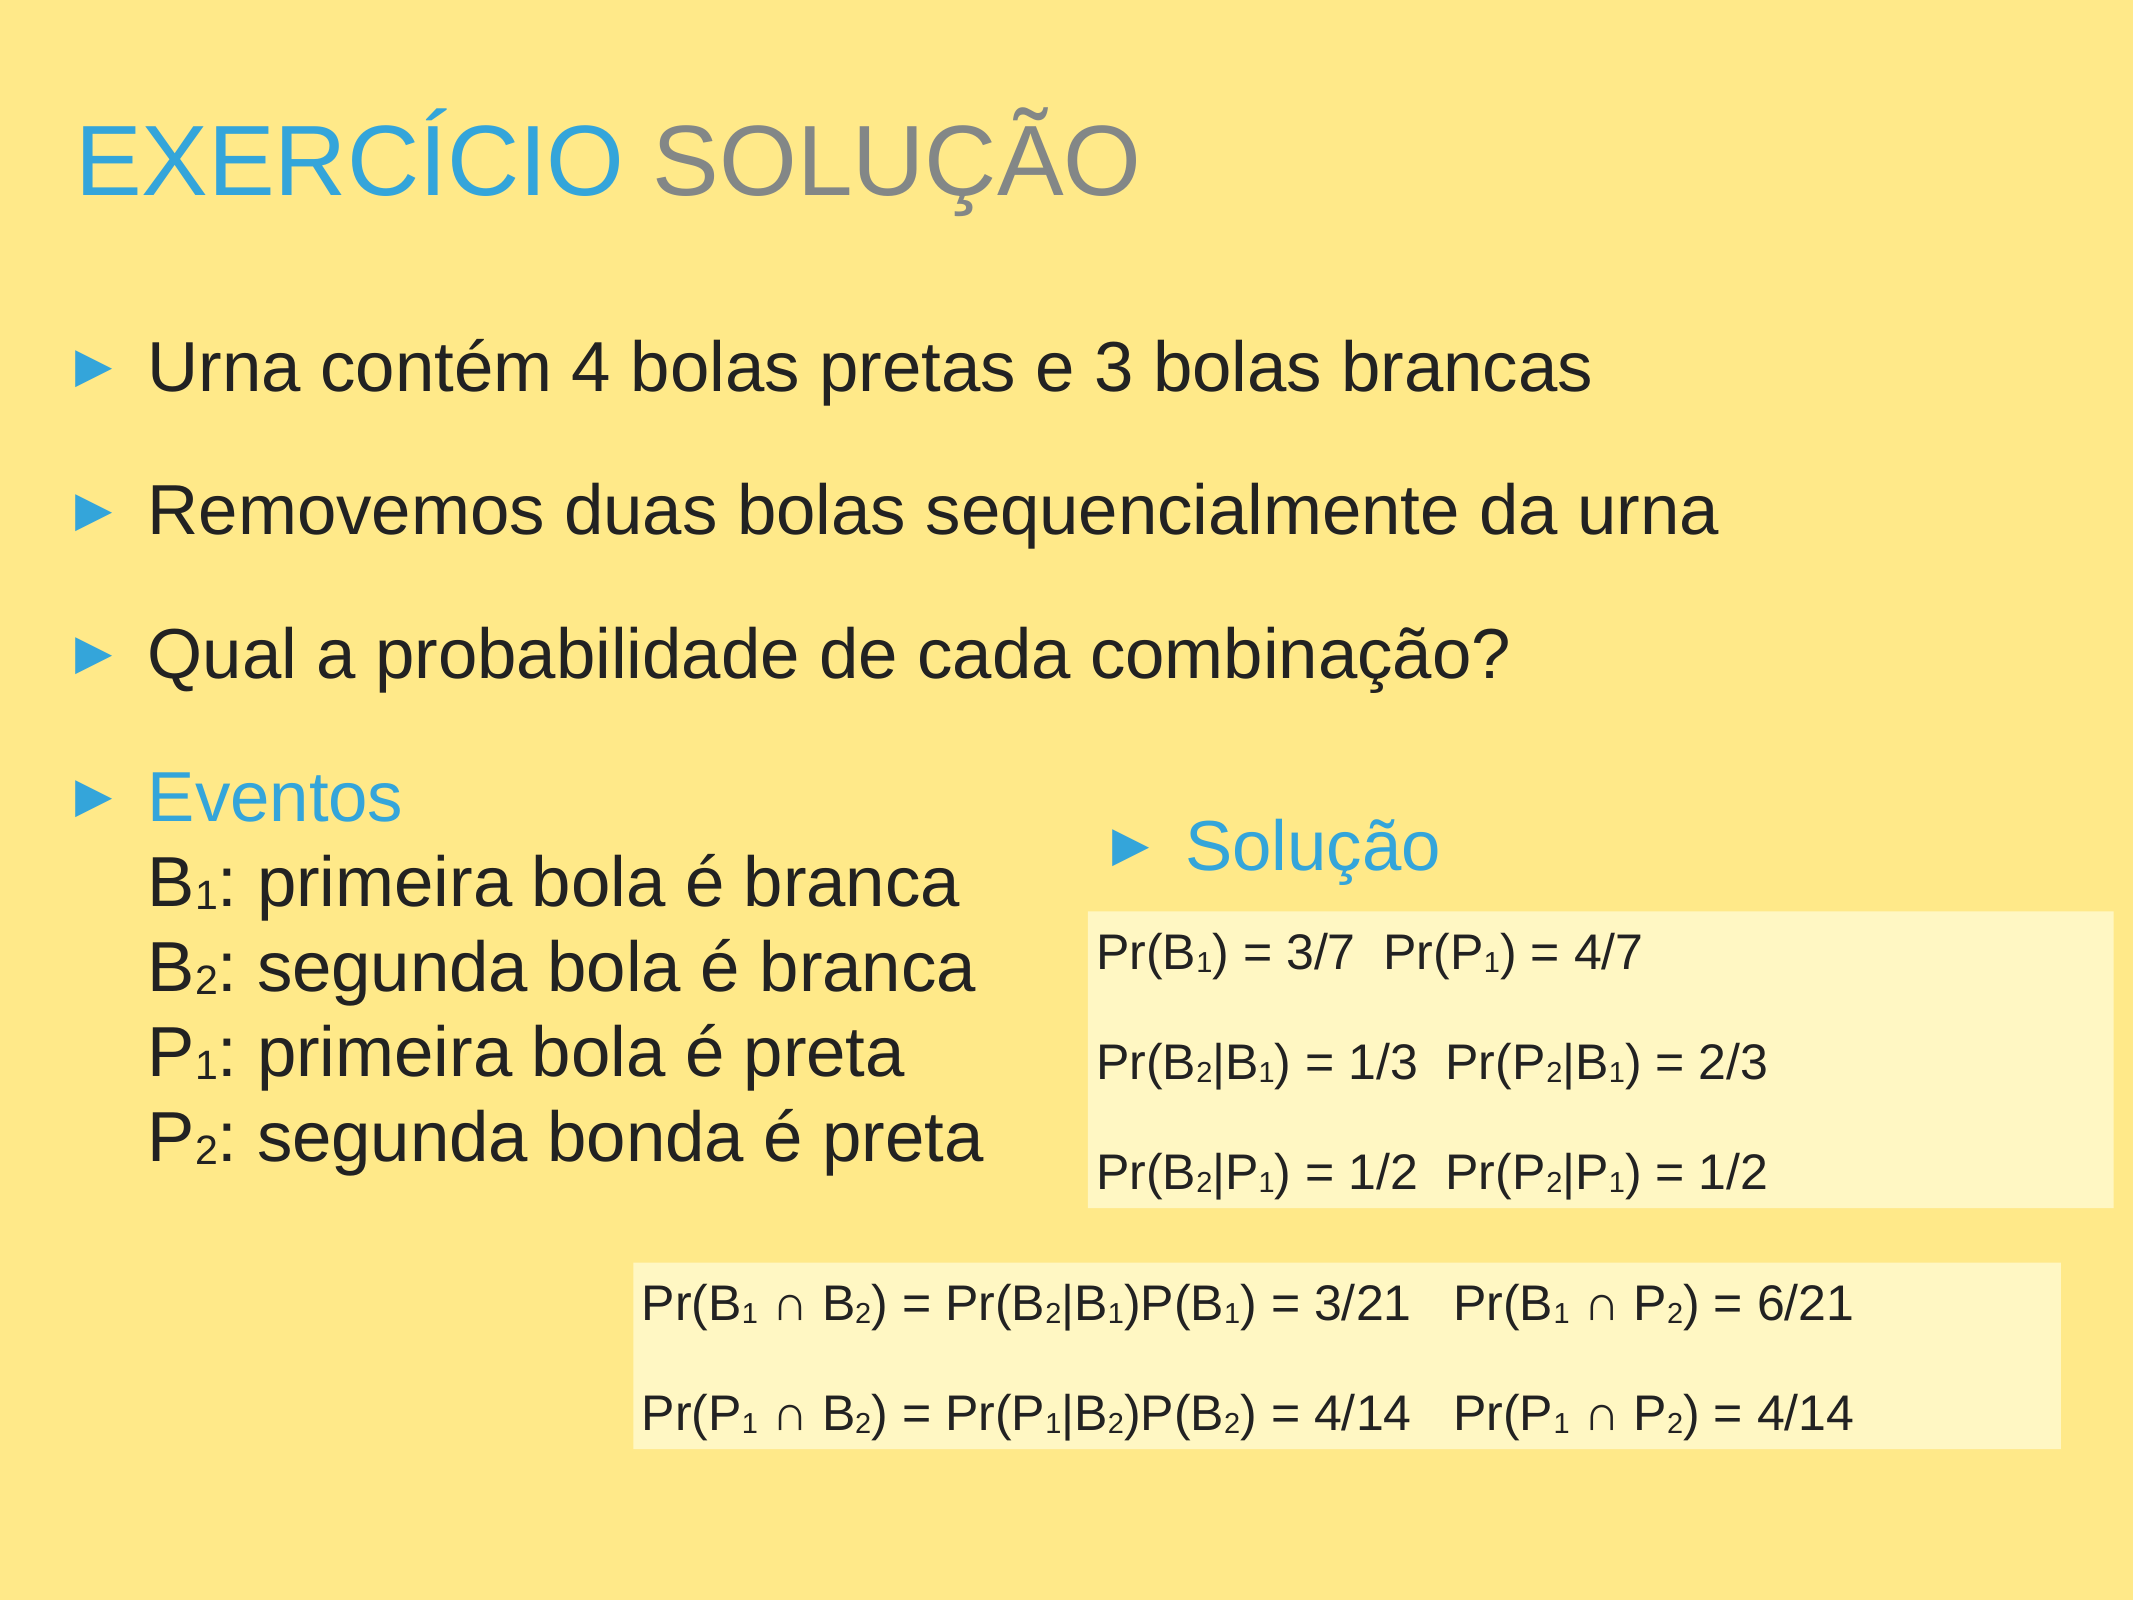

exercício solução
Urna contém 4 bolas pretas e 3 bolas brancas
Removemos duas bolas sequencialmente da urna
Qual a probabilidade de cada combinação?
Eventos
B1: primeira bola é branca
B2: segunda bola é branca
P1: primeira bola é preta
P2: segunda bonda é preta
Solução
Pr(B1) = 3/7  Pr(P1) = 4/7
Pr(B2|B1) = 1/3  Pr(P2|B1) = 2/3
Pr(B2|P1) = 1/2  Pr(P2|P1) = 1/2
Pr(B1 ∩ B2) = Pr(B2|B1)P(B1) = 3/21   Pr(B1 ∩ P2) = 6/21
Pr(P1 ∩ B2) = Pr(P1|B2)P(B2) = 4/14   Pr(P1 ∩ P2) = 4/14